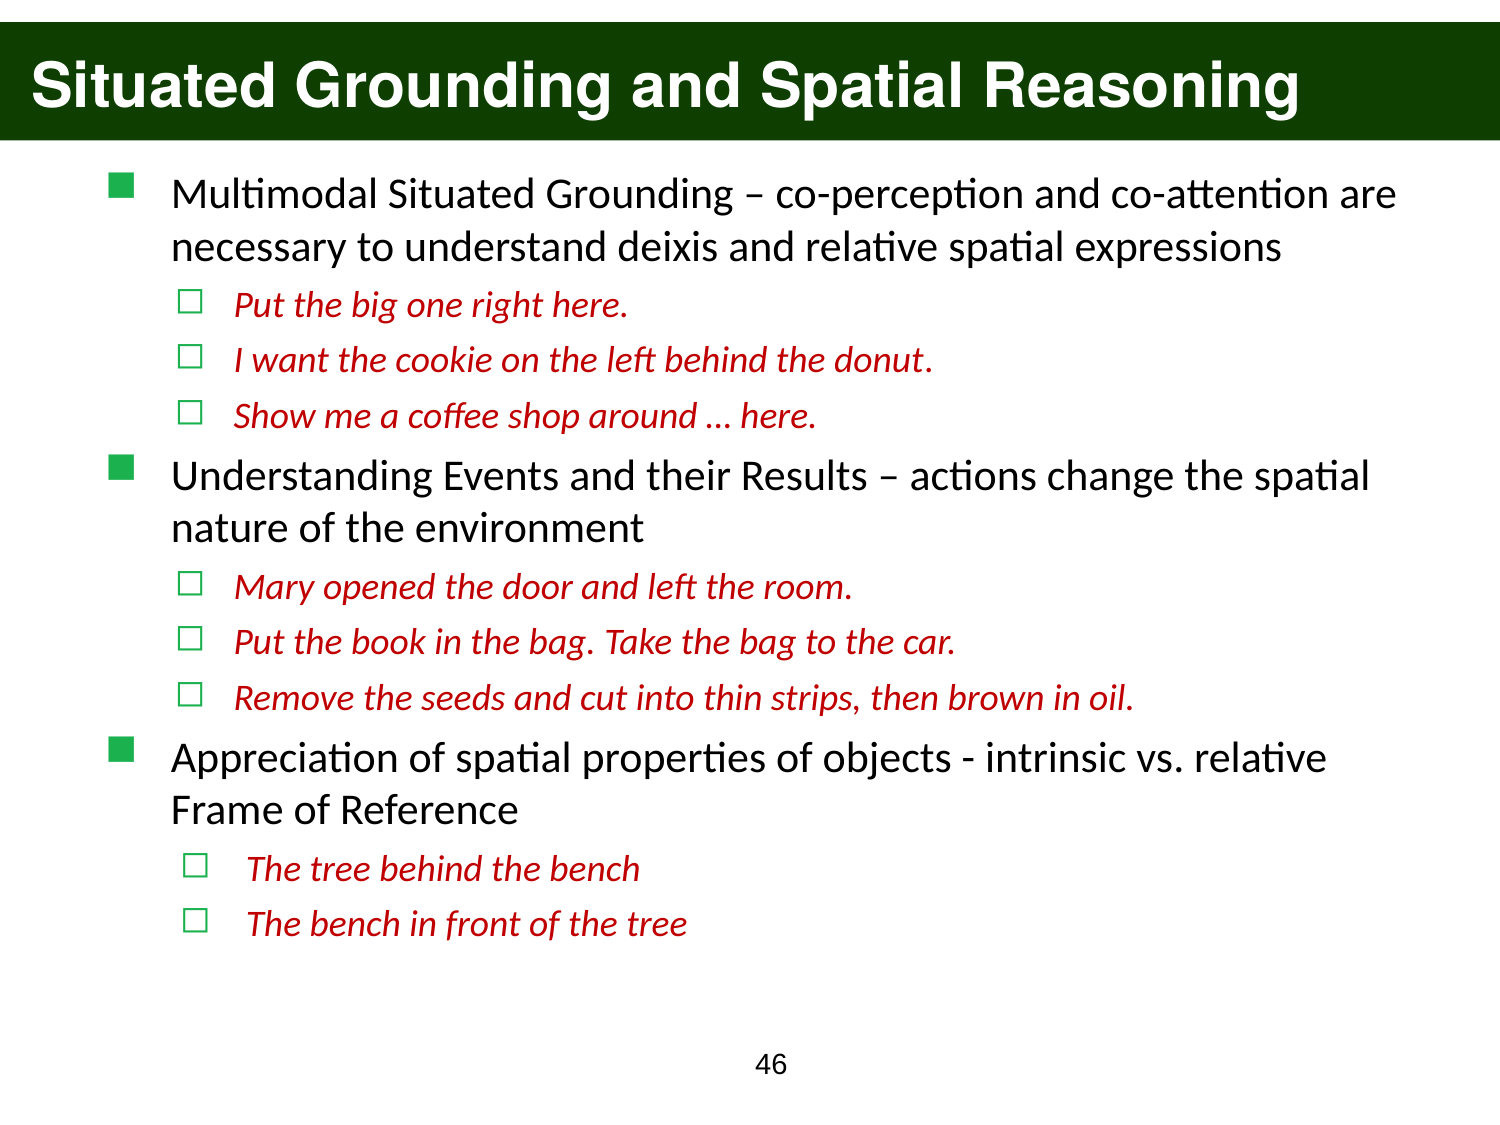

Situated Grounding and Spatial Reasoning
Multimodal Situated Grounding – co-perception and co-attention are necessary to understand deixis and relative spatial expressions
Put the big one right here.
I want the cookie on the left behind the donut.
Show me a coffee shop around … here.
Understanding Events and their Results – actions change the spatial nature of the environment
Mary opened the door and left the room.
Put the book in the bag. Take the bag to the car.
Remove the seeds and cut into thin strips, then brown in oil.
Appreciation of spatial properties of objects - intrinsic vs. relative Frame of Reference
The tree behind the bench
The bench in front of the tree

46